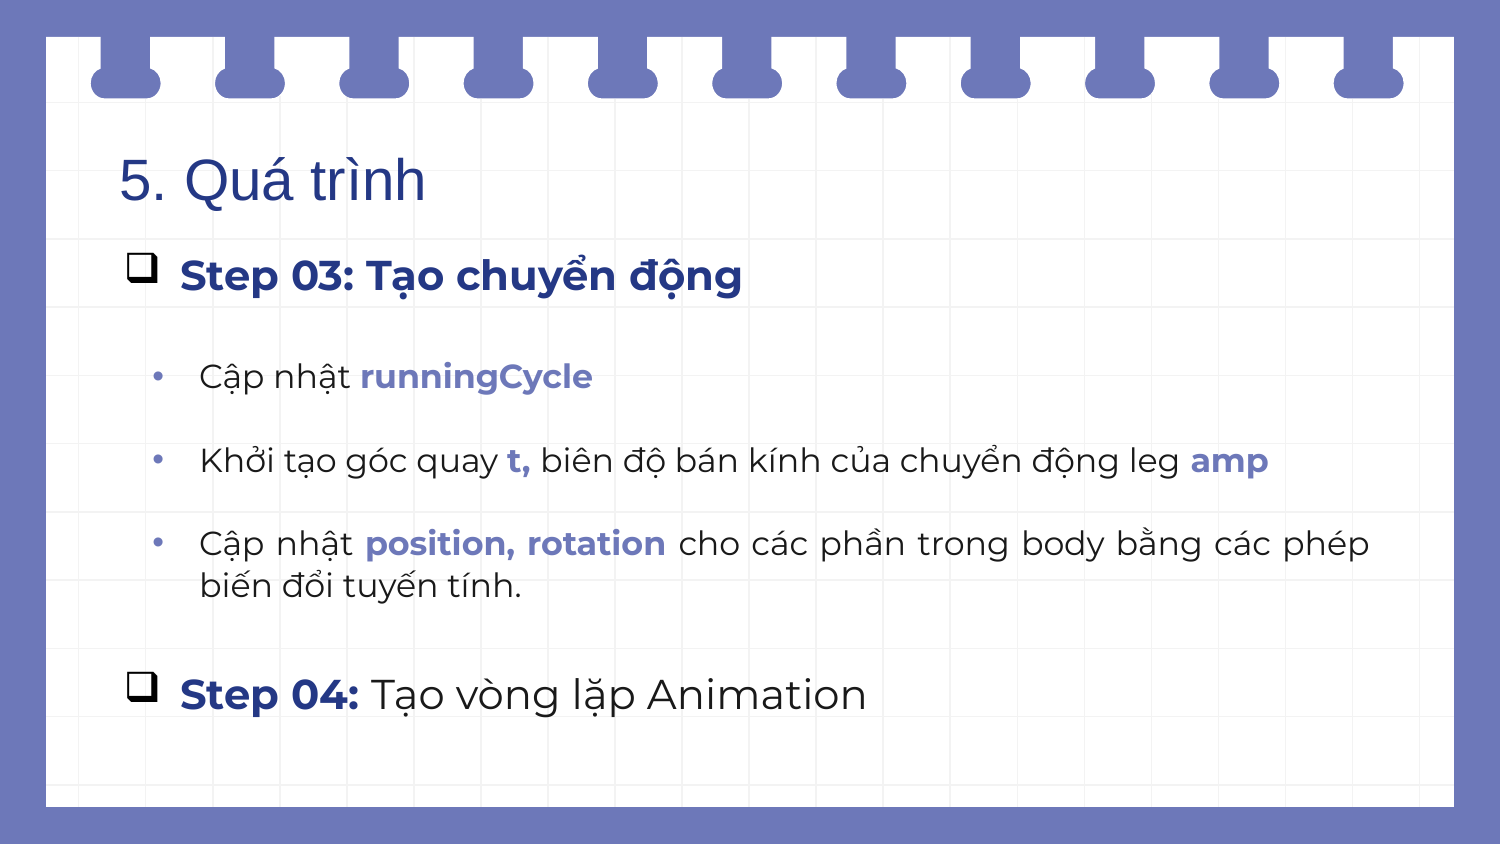

5. Quá trình
Step 03: Tạo chuyển động
Cập nhật runningCycle

Khởi tạo góc quay t, biên độ bán kính của chuyển động leg amp

Cập nhật position, rotation cho các phần trong body bằng các phép biến đổi tuyến tính.
Step 04: Tạo vòng lặp Animation